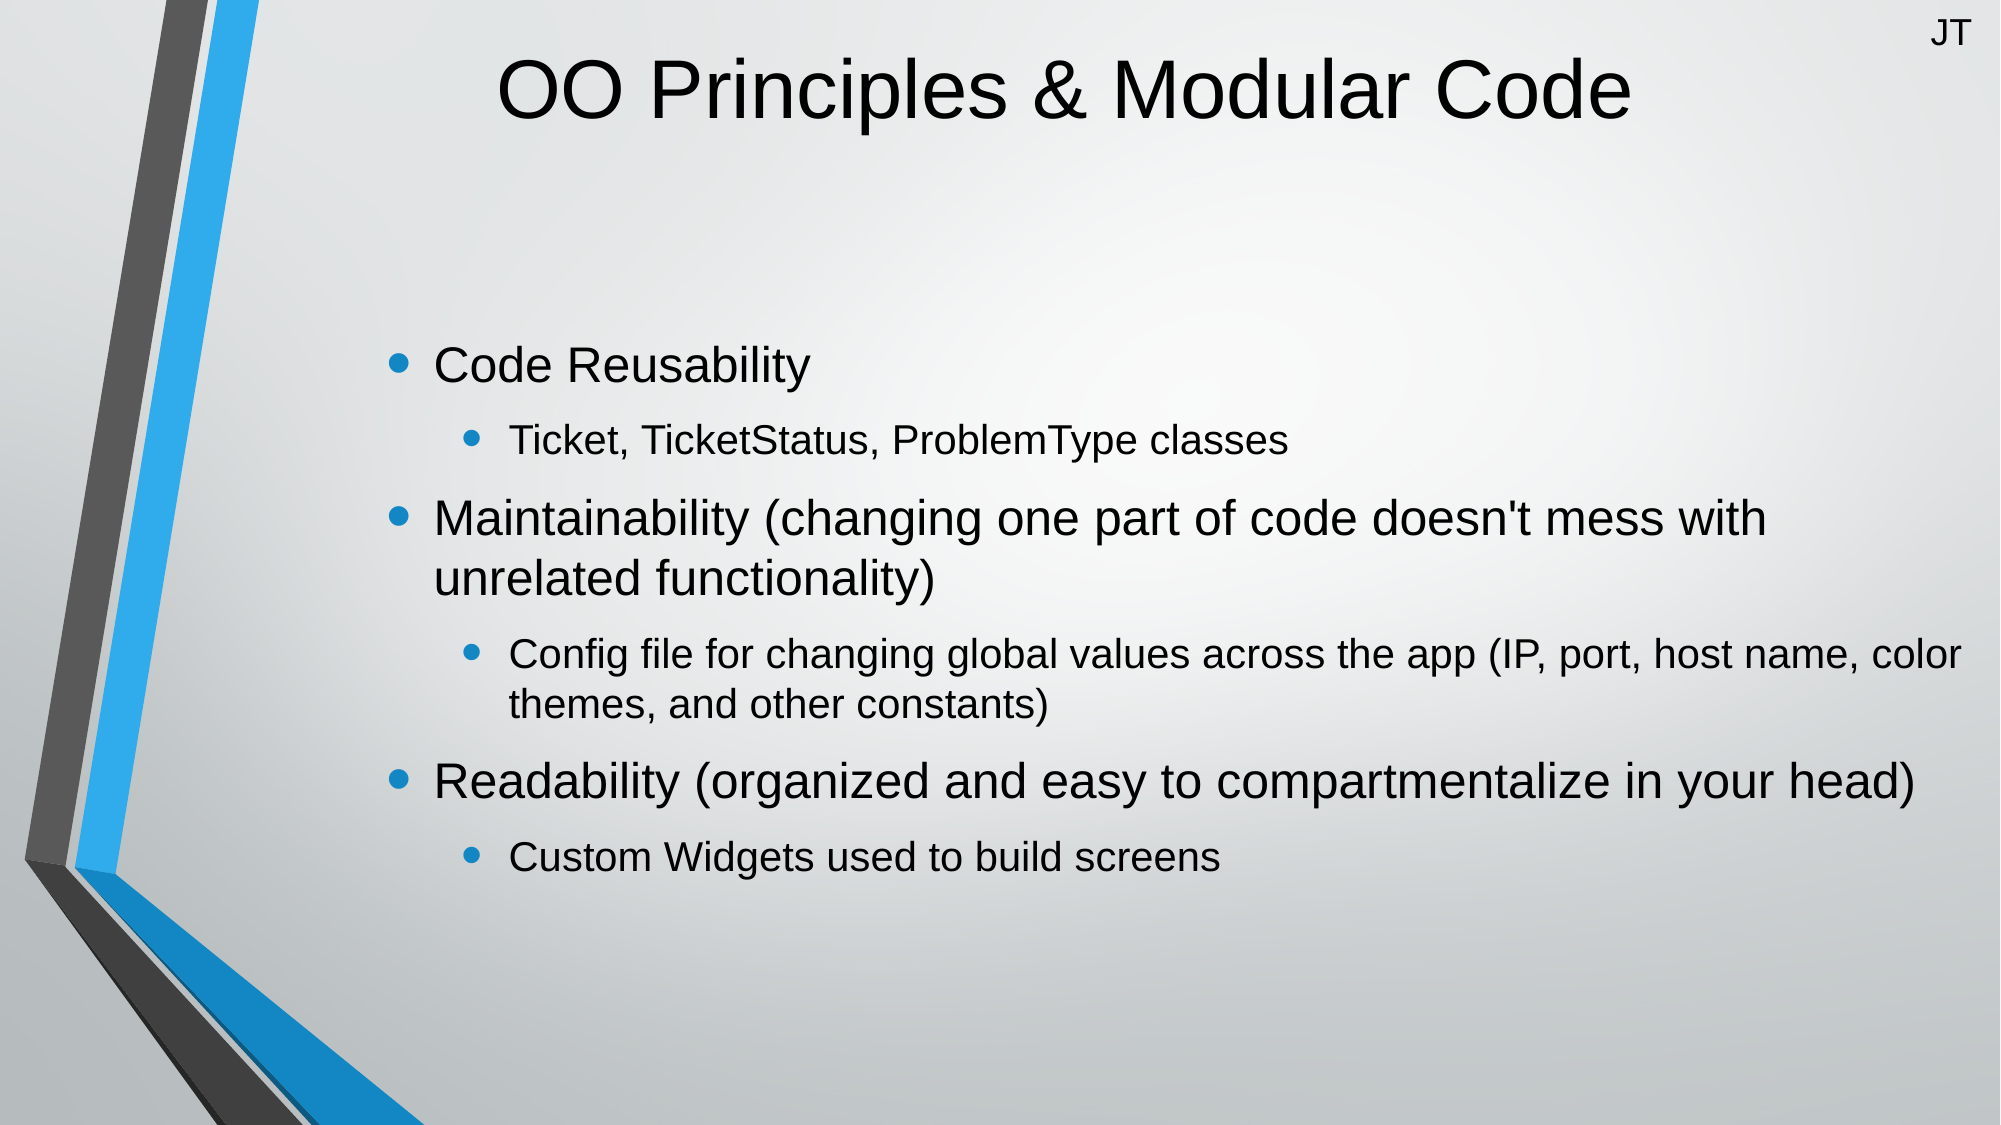

JT
# OO Principles & Modular Code
Code Reusability
Ticket, TicketStatus, ProblemType classes
Maintainability (changing one part of code doesn't mess with unrelated functionality)
Config file for changing global values across the app (IP, port, host name, color themes, and other constants)
Readability (organized and easy to compartmentalize in your head)
Custom Widgets used to build screens